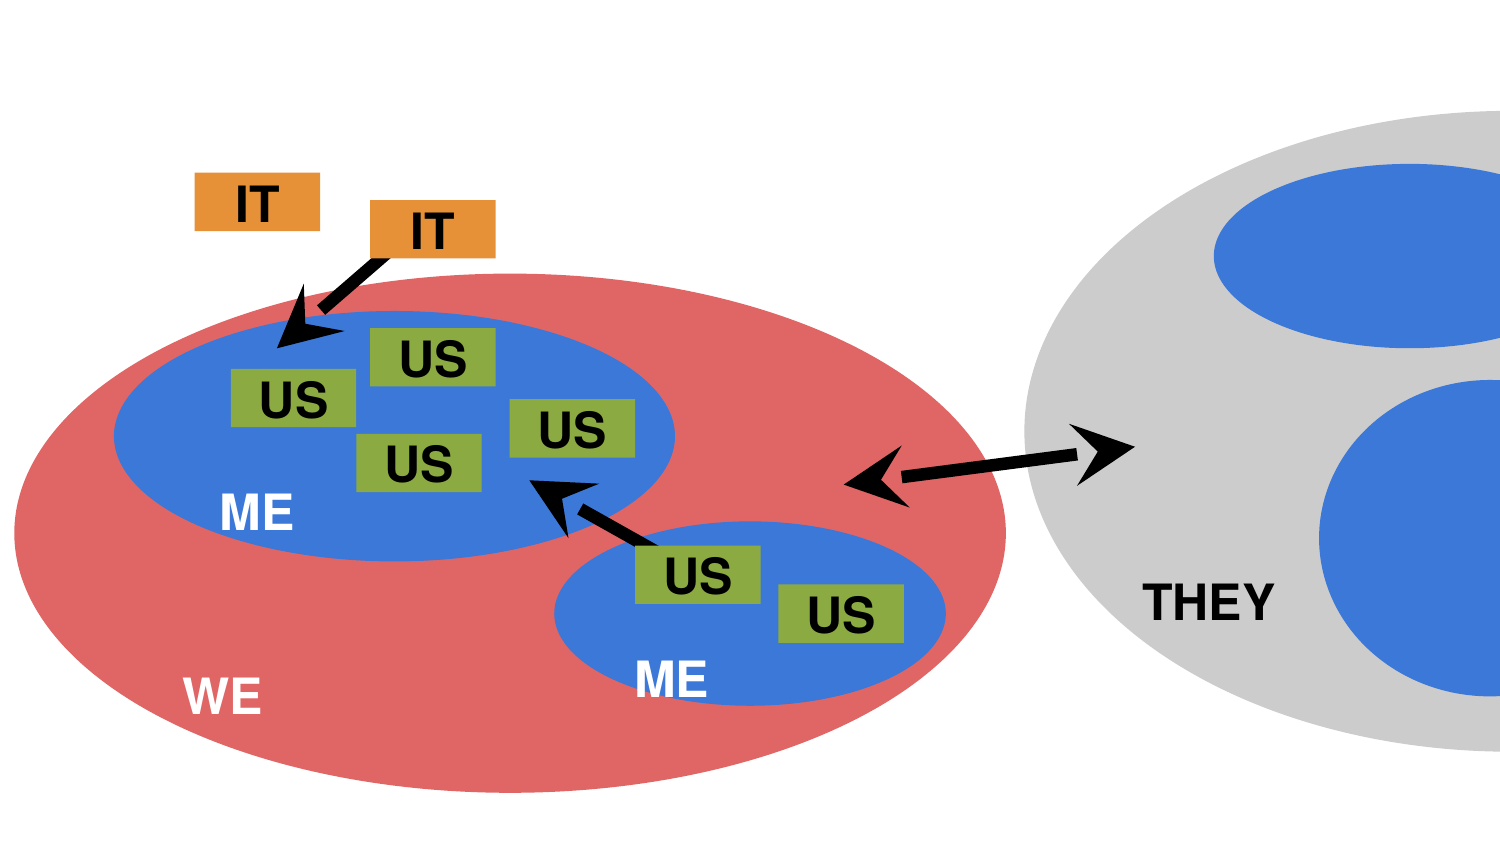

IT
IT

US
US

US
US
ME

US
THEY
US
ME
WE